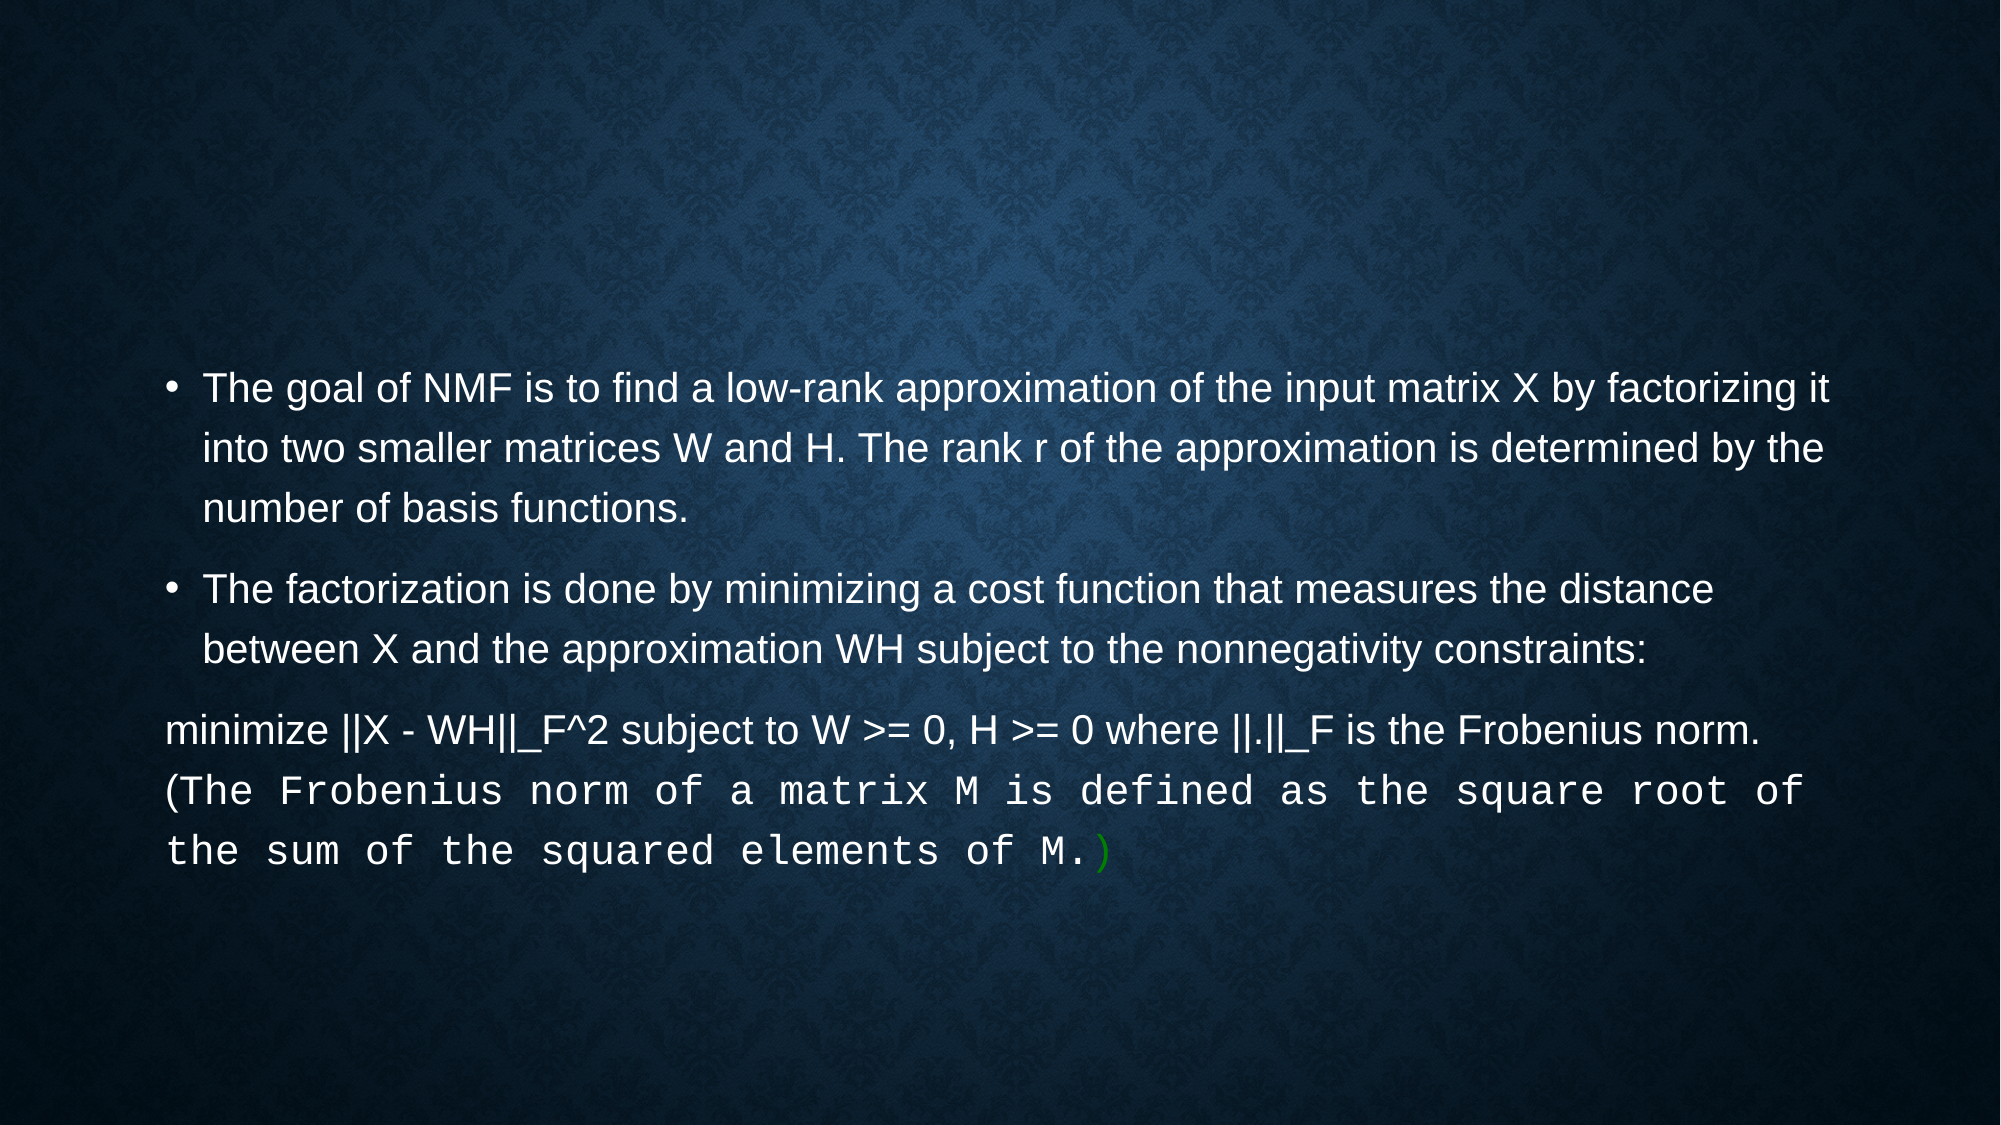

#
The goal of NMF is to find a low-rank approximation of the input matrix X by factorizing it into two smaller matrices W and H. The rank r of the approximation is determined by the number of basis functions.
The factorization is done by minimizing a cost function that measures the distance between X and the approximation WH subject to the nonnegativity constraints:
minimize ||X - WH||_F^2 subject to W >= 0, H >= 0 where ||.||_F is the Frobenius norm.(The Frobenius norm of a matrix M is defined as the square root of the sum of the squared elements of M.)